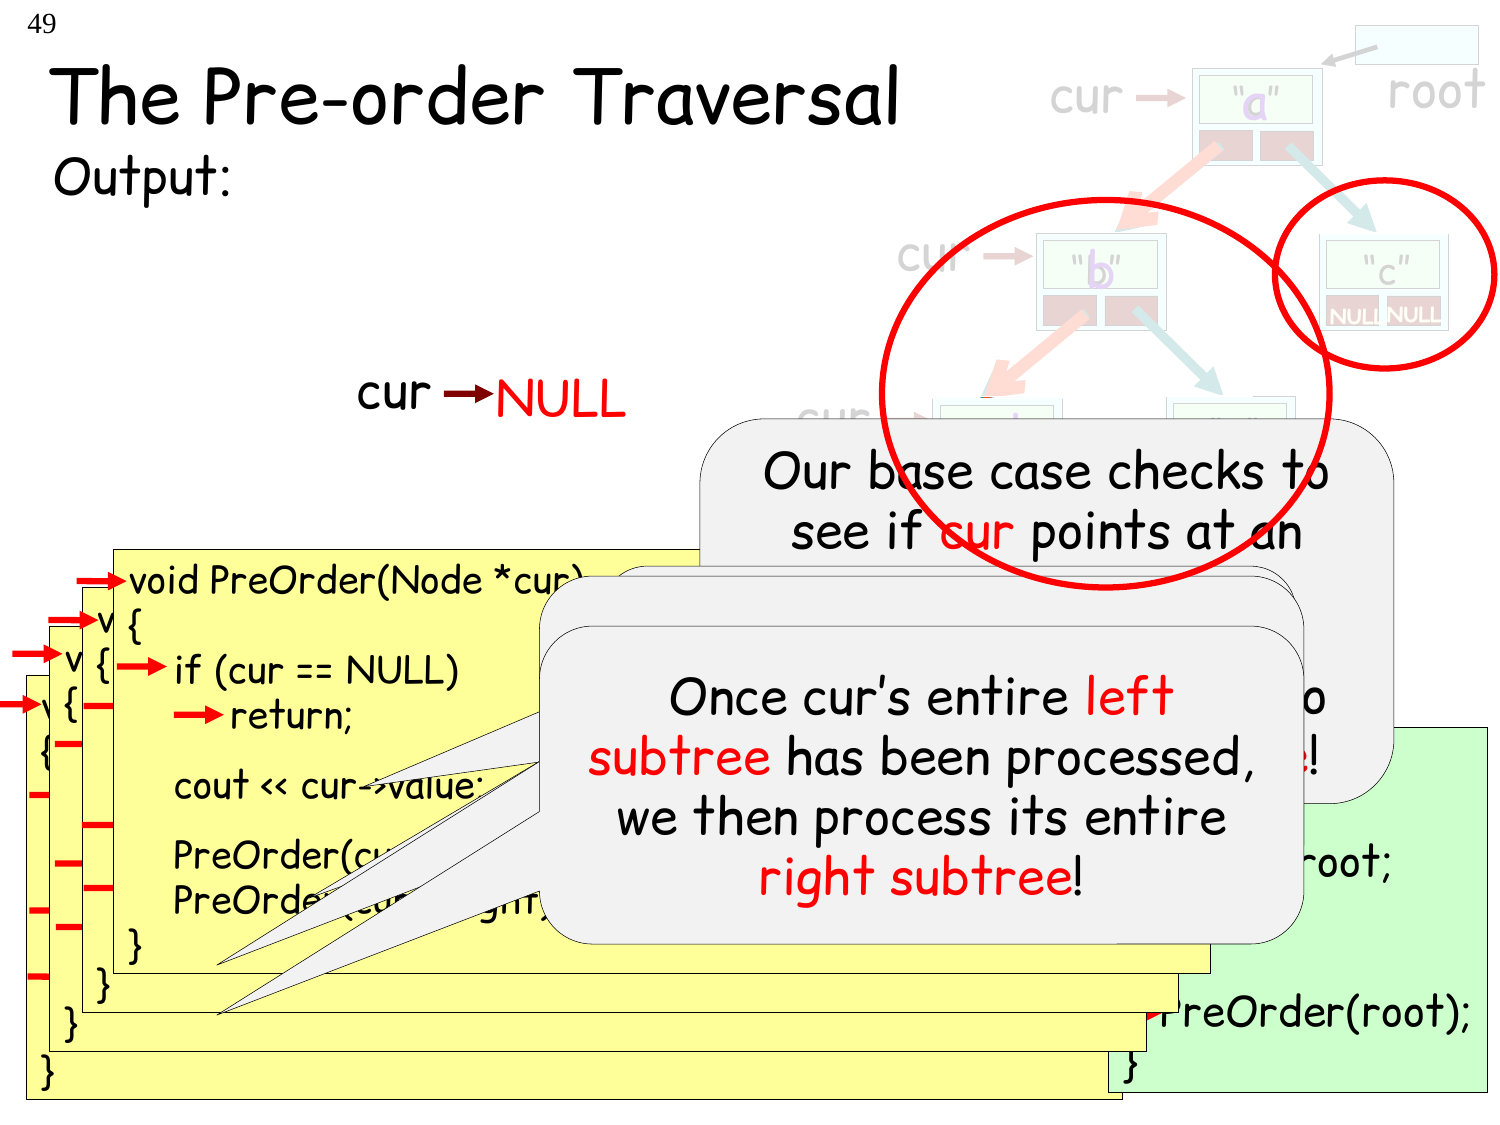

# The Pre-order Traversal

49

root

   “a”

    “c”
  “b”
NULL
NULL

    “e”
   “d”
NULL
NULL
NULL
NULL
cur

a
Output:

cur

b

cur

NULL
cur

d

Our base case checks to see if cur points at an empty sub-tree.

If so, there’s nothing to process and we’re done!
void PreOrder(Node *cur)
{
    if (cur == NULL)  	  // if empty, return…
         return;

    cout << cur->value;        // Process the current node.

    PreOrder(cur->left);     // Process nodes in left sub-tree.
    PreOrder(cur-> right);  // Process nodes in right sub-tree.
}
Otherwise we “process” the value in the current node…
Then we use recursion to process cur’s entire left subtree (a simplifying step).

void PreOrder(Node *cur)
{
    if (cur == NULL)  	  // if empty, return…
         return;

    cout << cur->value;        // Process the current node.

    PreOrder(cur->left);     // Process nodes in left sub-tree.
    PreOrder(cur-> right);  // Process nodes in right sub-tree.
}

Once cur’s entire left subtree has been processed, we then process its entire right subtree!
void PreOrder(Node *cur)
{
    if (cur == NULL)  	  // if empty, return…
         return;

    cout << cur->value;        // Process the current node.

    PreOrder(cur->left);     // Process nodes in left sub-tree.
    PreOrder(cur-> right);  // Process nodes in right sub-tree.
}

void PreOrder(Node *cur)
{
    if (cur == NULL)  	  // if empty, return…
         return;

    cout << cur->value;        // Process the current node.

    PreOrder(cur->left);     // Process nodes in left sub-tree.
    PreOrder(cur-> right);  // Process nodes in right sub-tree.
}

main()
{
   Node *root;

   …

   PreOrder(root);
}